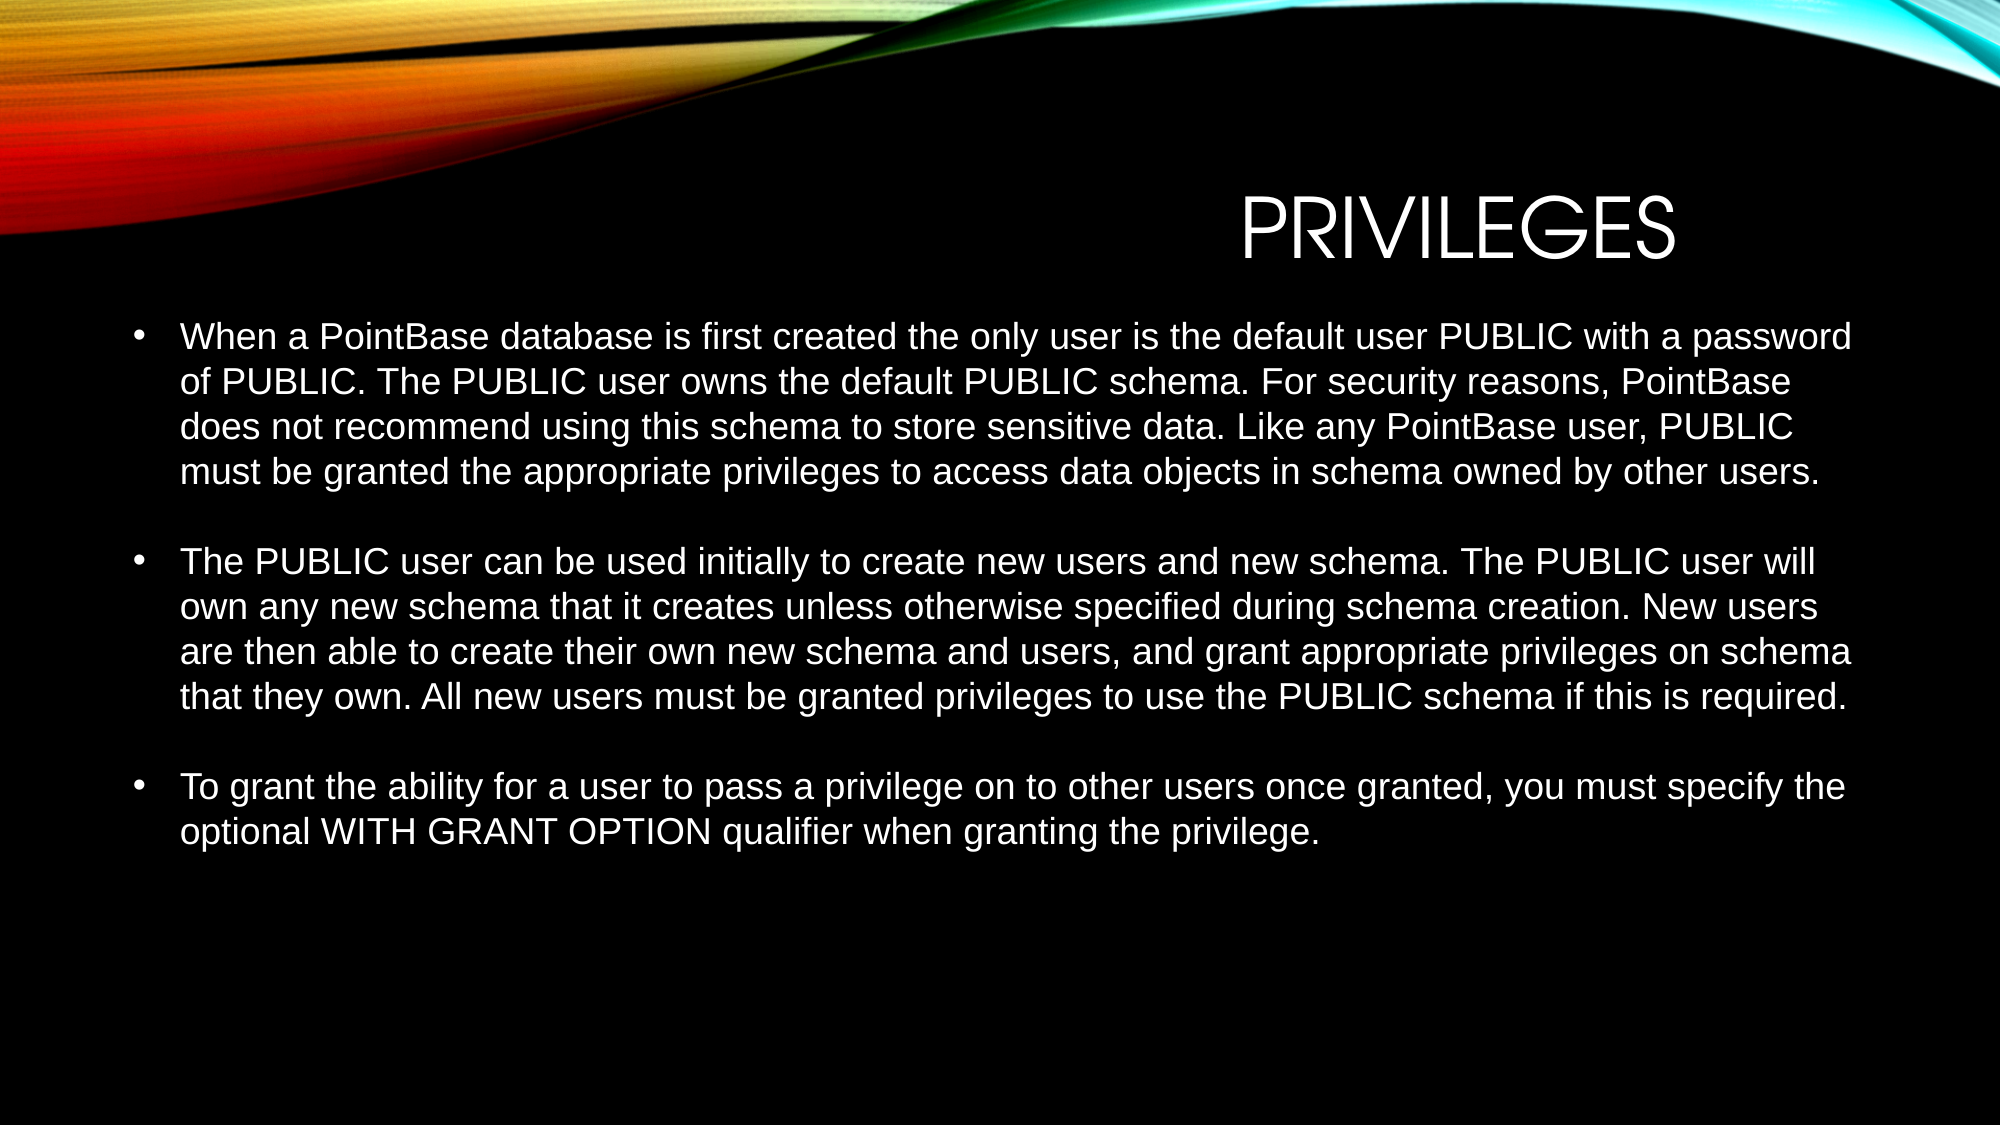

# PRIVILEGES
When a PointBase database is first created the only user is the default user PUBLIC with a password of PUBLIC. The PUBLIC user owns the default PUBLIC schema. For security reasons, PointBase does not recommend using this schema to store sensitive data. Like any PointBase user, PUBLIC must be granted the appropriate privileges to access data objects in schema owned by other users.

The PUBLIC user can be used initially to create new users and new schema. The PUBLIC user will own any new schema that it creates unless otherwise specified during schema creation. New users are then able to create their own new schema and users, and grant appropriate privileges on schema that they own. All new users must be granted privileges to use the PUBLIC schema if this is required.

To grant the ability for a user to pass a privilege on to other users once granted, you must specify the optional WITH GRANT OPTION qualifier when granting the privilege.